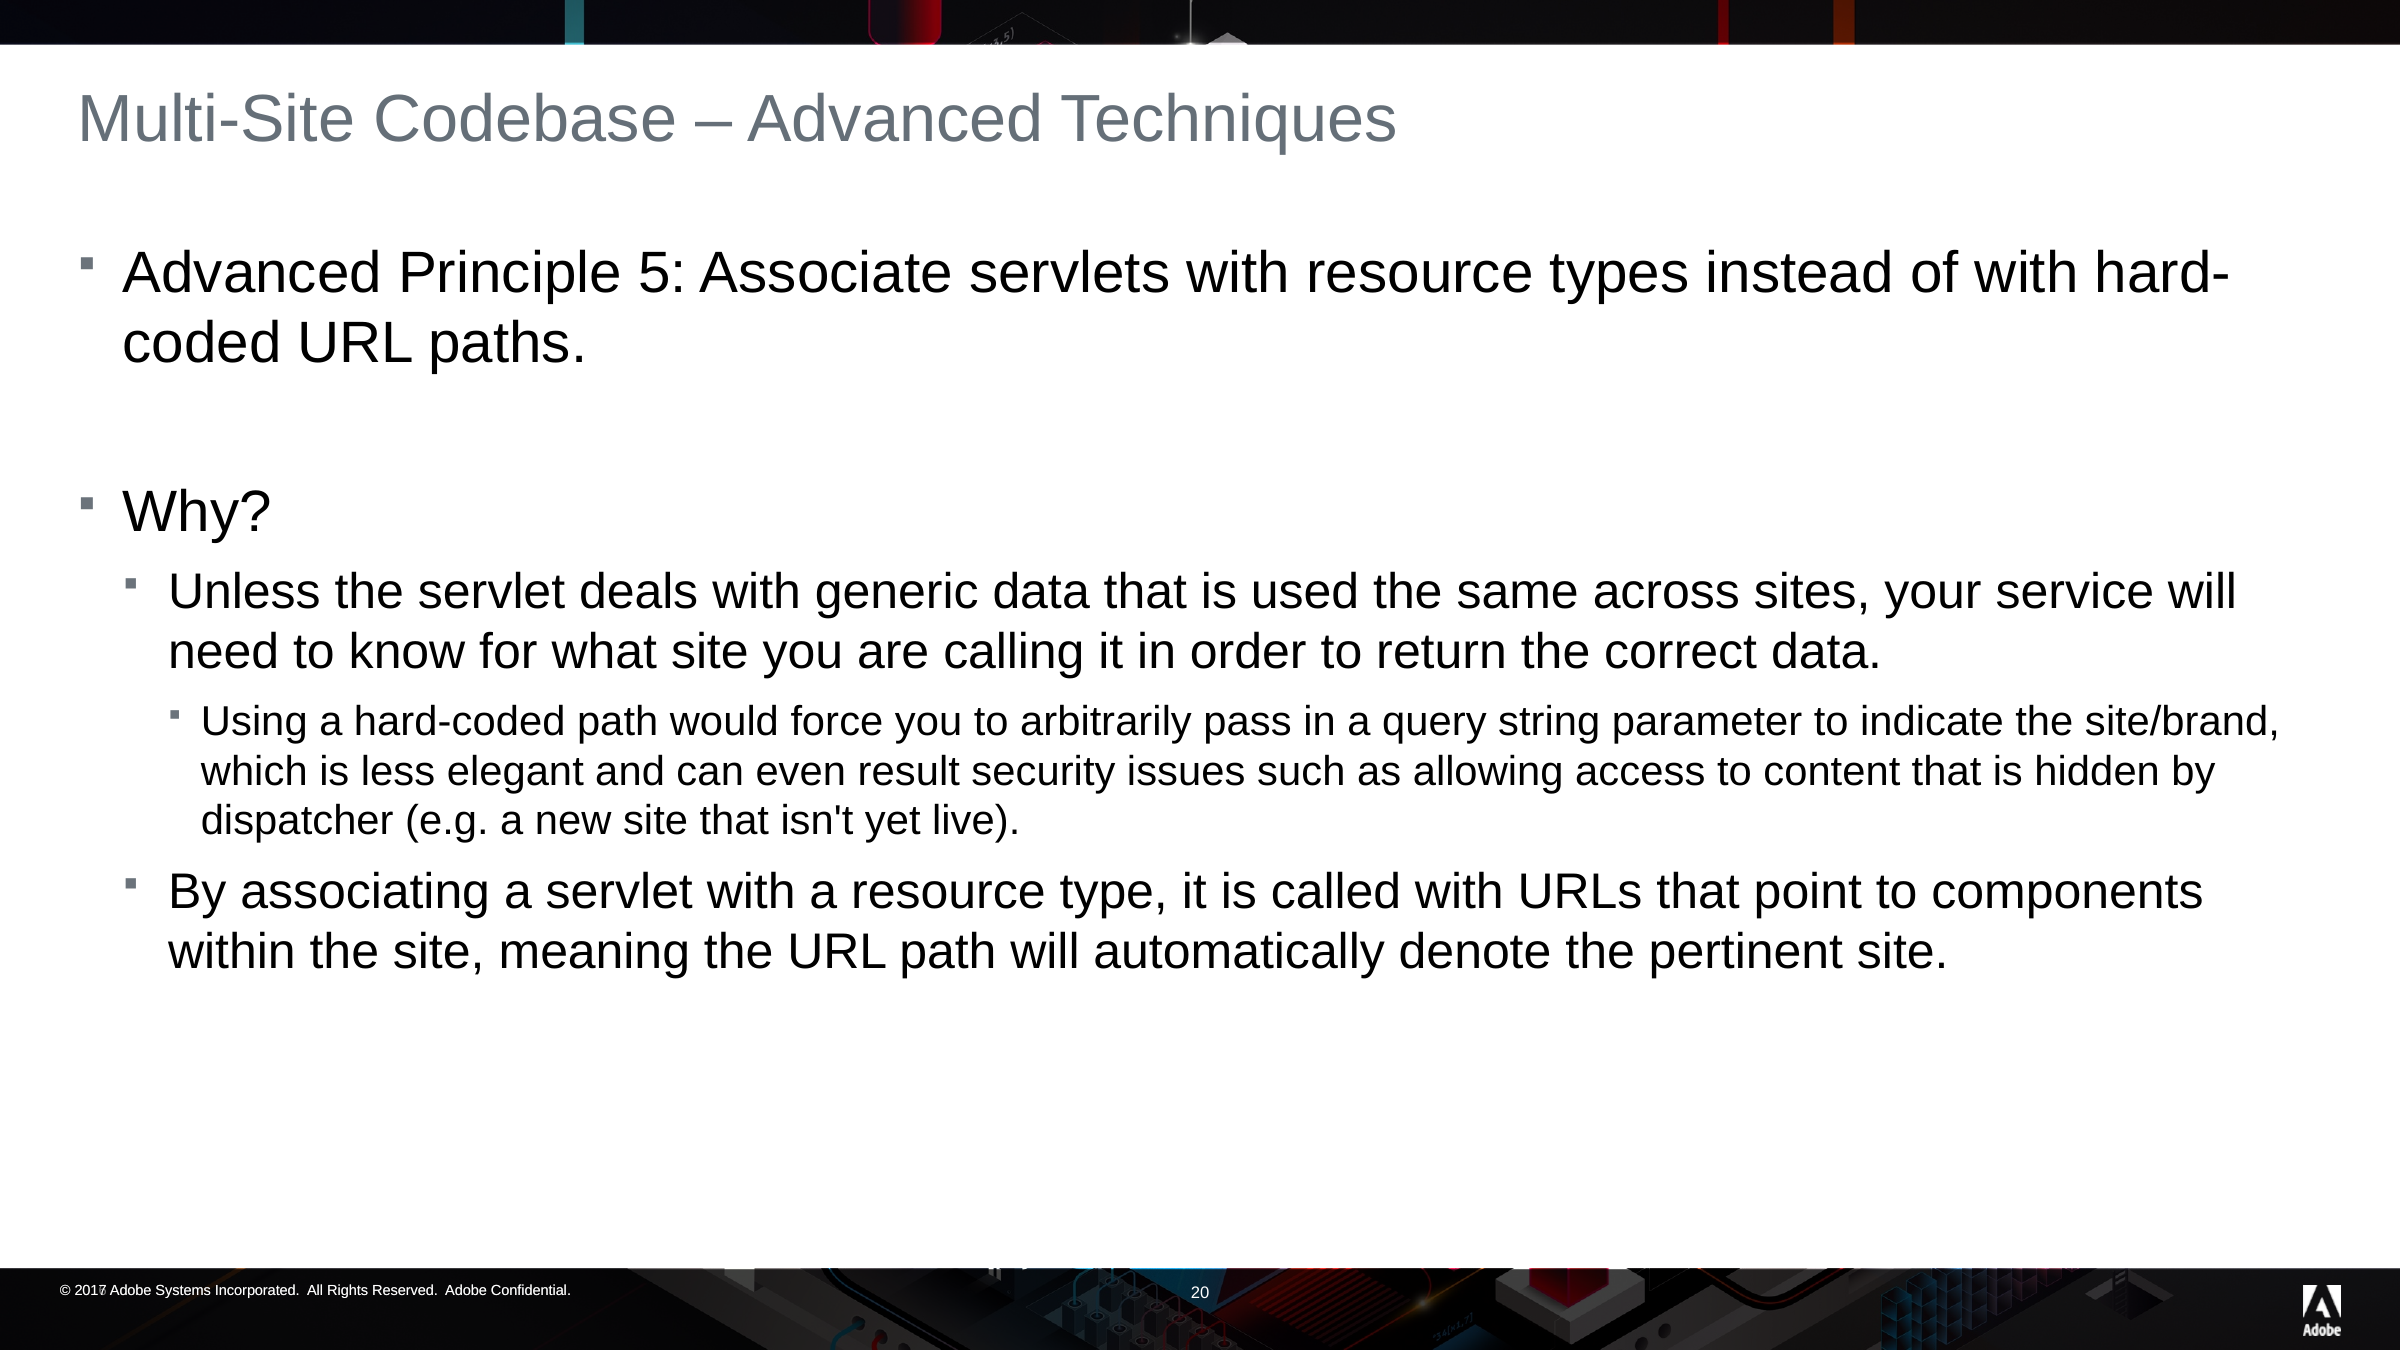

# Multi-Site Codebase – Advanced Techniques
Advanced Principle 5: Associate servlets with resource types instead of with hard-coded URL paths.

Why?
Unless the servlet deals with generic data that is used the same across sites, your service will need to know for what site you are calling it in order to return the correct data.
Using a hard-coded path would force you to arbitrarily pass in a query string parameter to indicate the site/brand, which is less elegant and can even result security issues such as allowing access to content that is hidden by dispatcher (e.g. a new site that isn't yet live).
By associating a servlet with a resource type, it is called with URLs that point to components within the site, meaning the URL path will automatically denote the pertinent site.
20